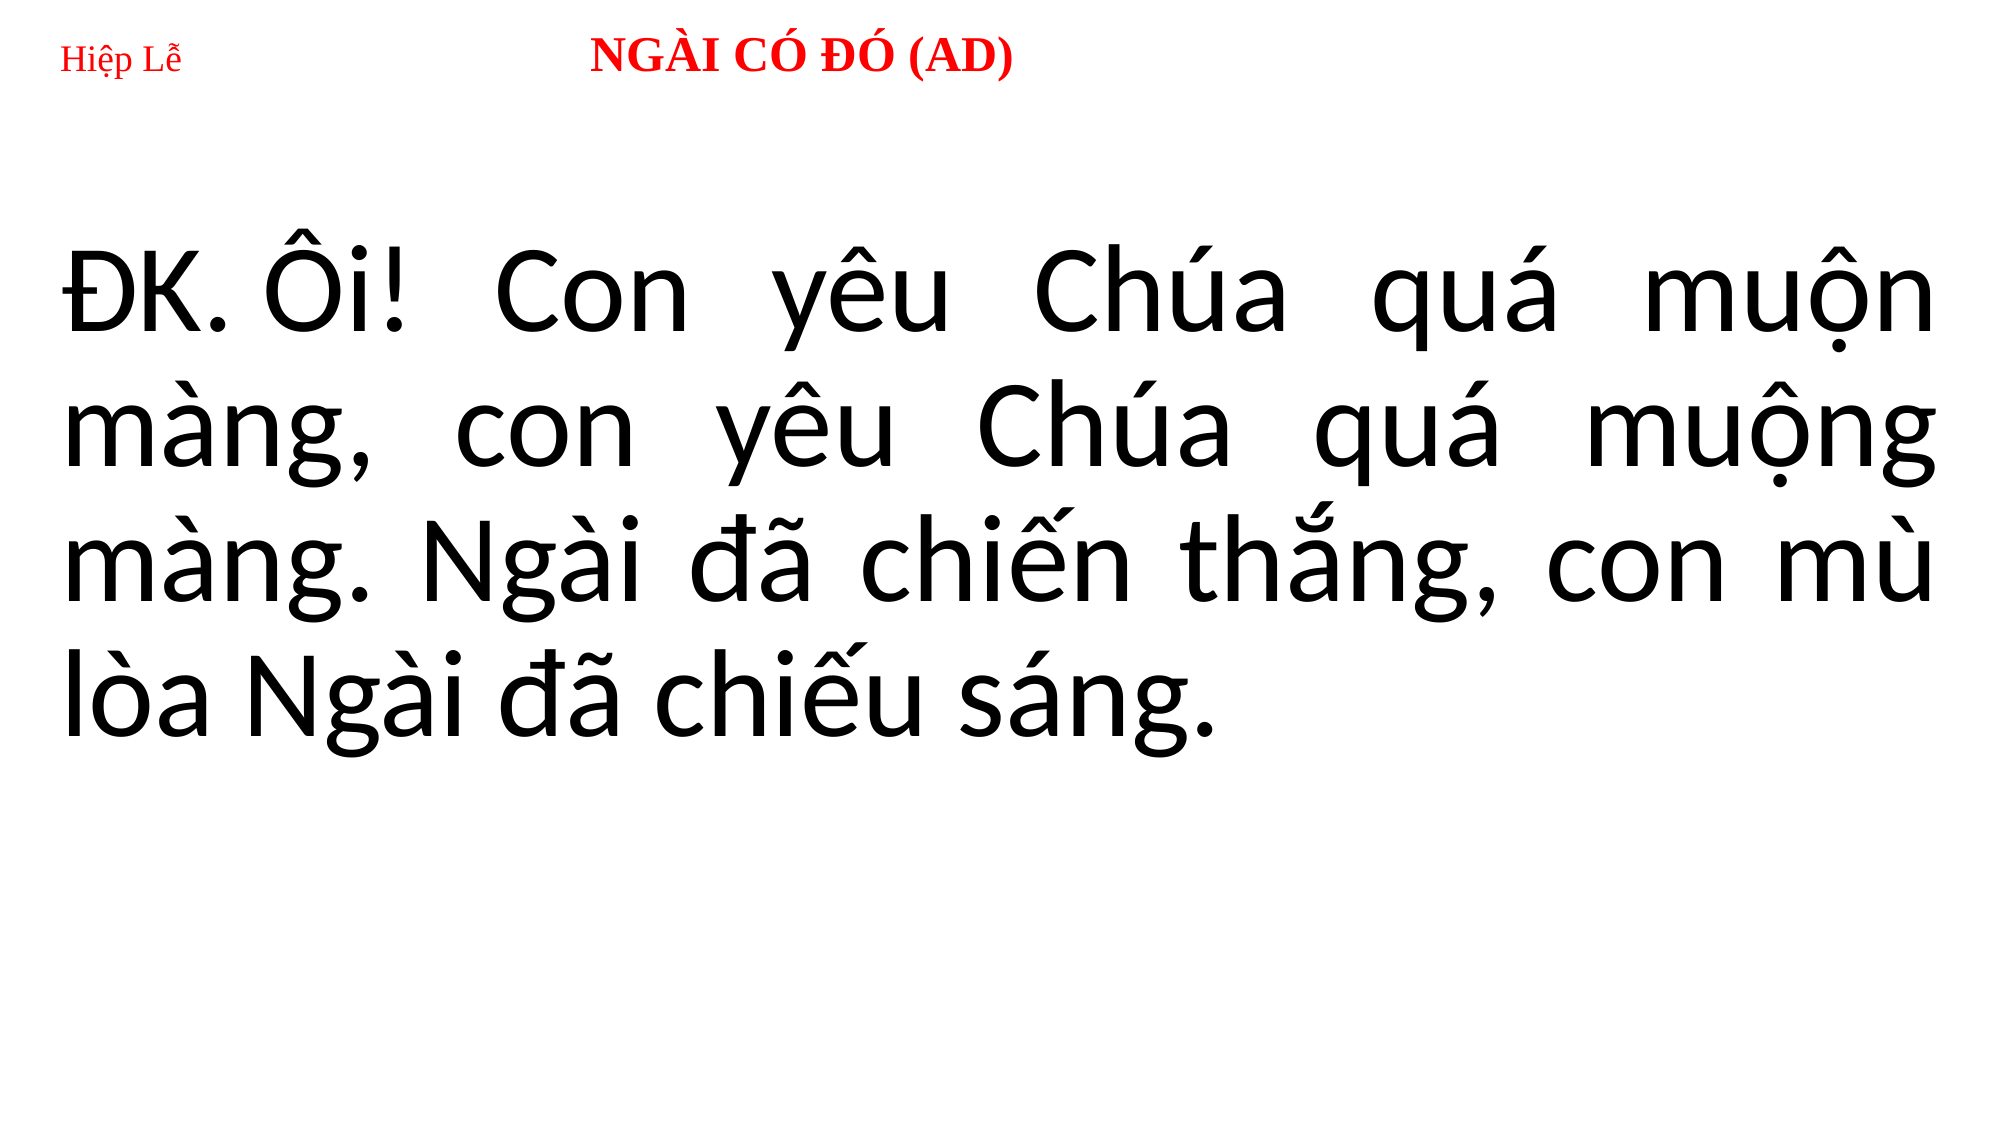

# Hiệp Lễ                                           NGÀI CÓ ĐÓ (AD)
ĐK. Ôi! Con yêu Chúa quá muộn màng, con yêu Chúa quá muộng màng. Ngài đã chiến thắng, con mù lòa Ngài đã chiếu sáng.